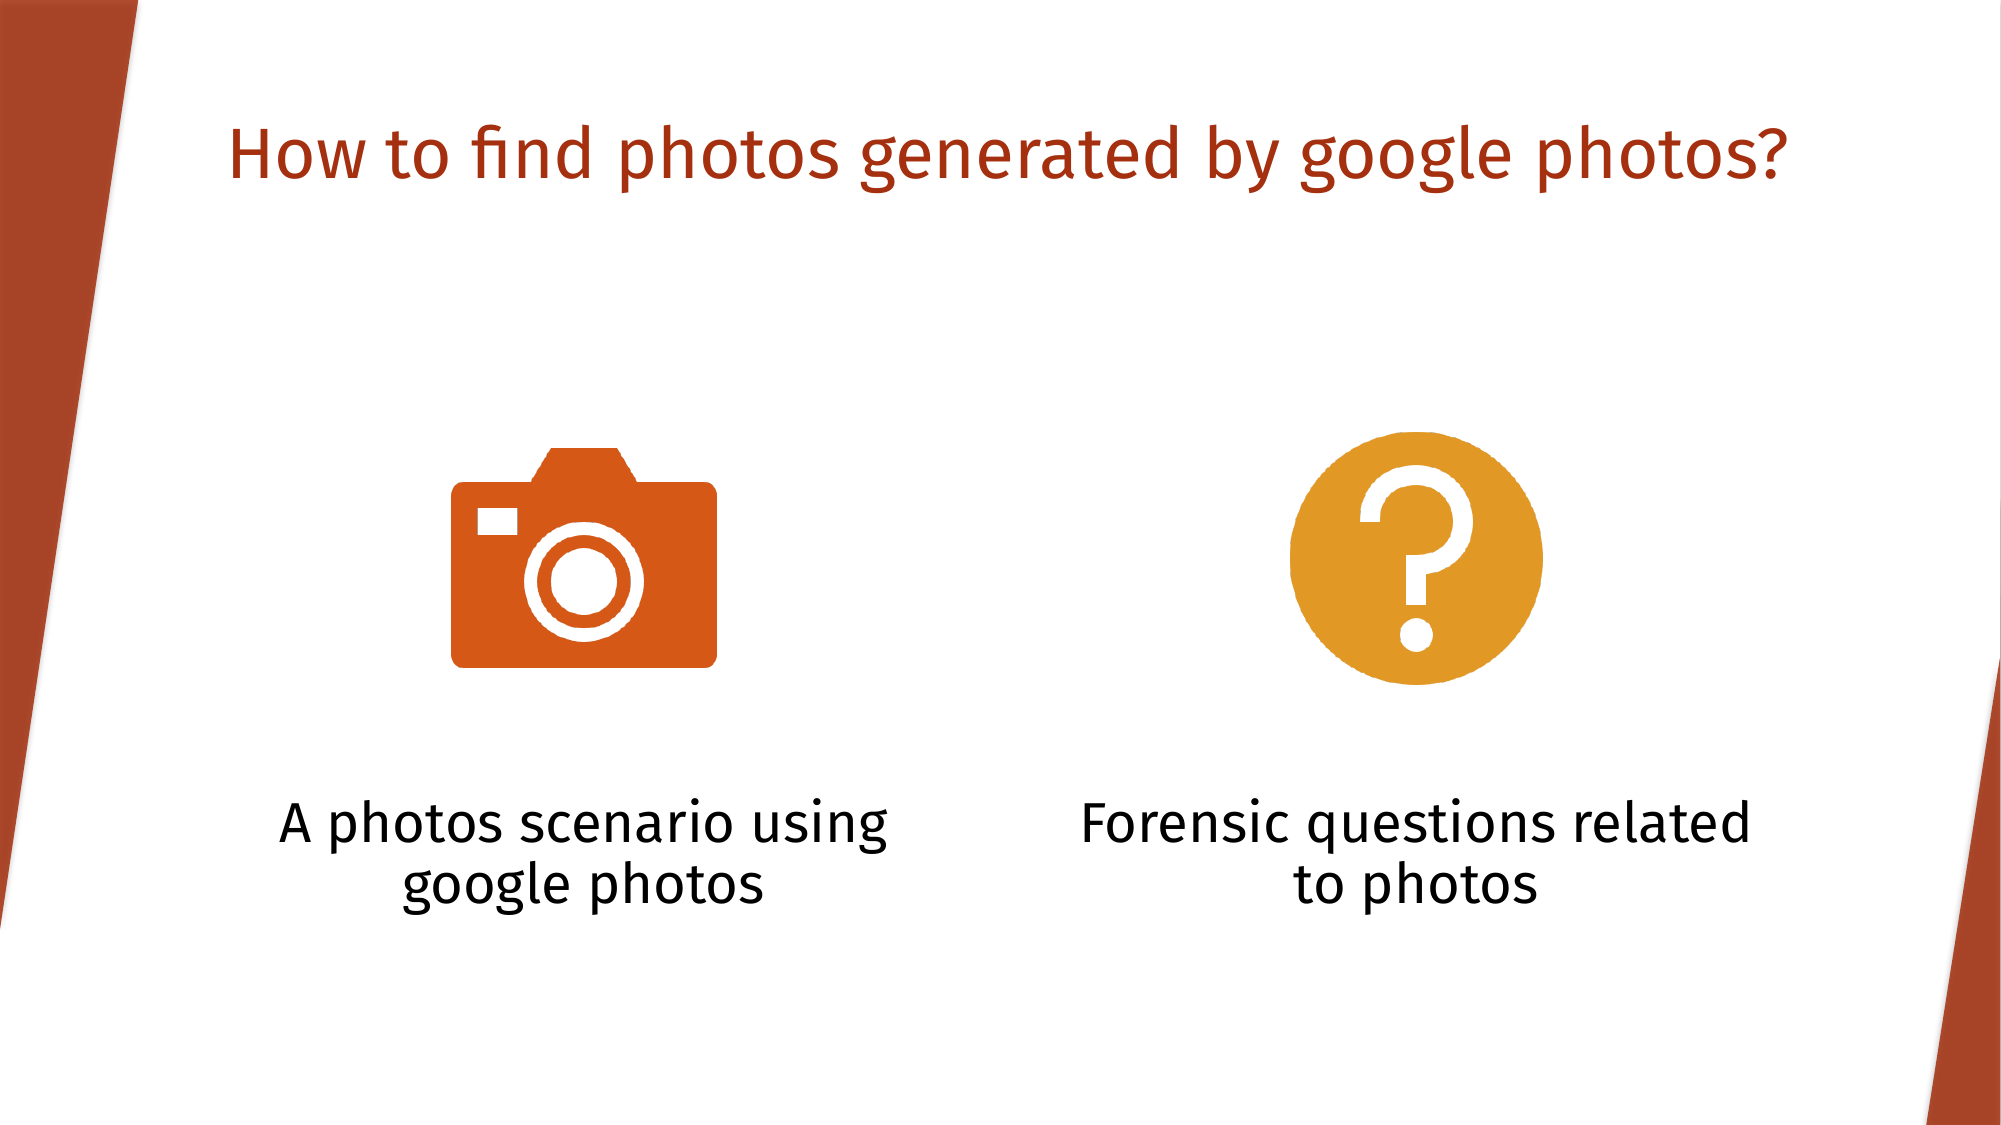

# How to find photos generated by google photos?
A photos scenario using google photos
Forensic questions related to photos